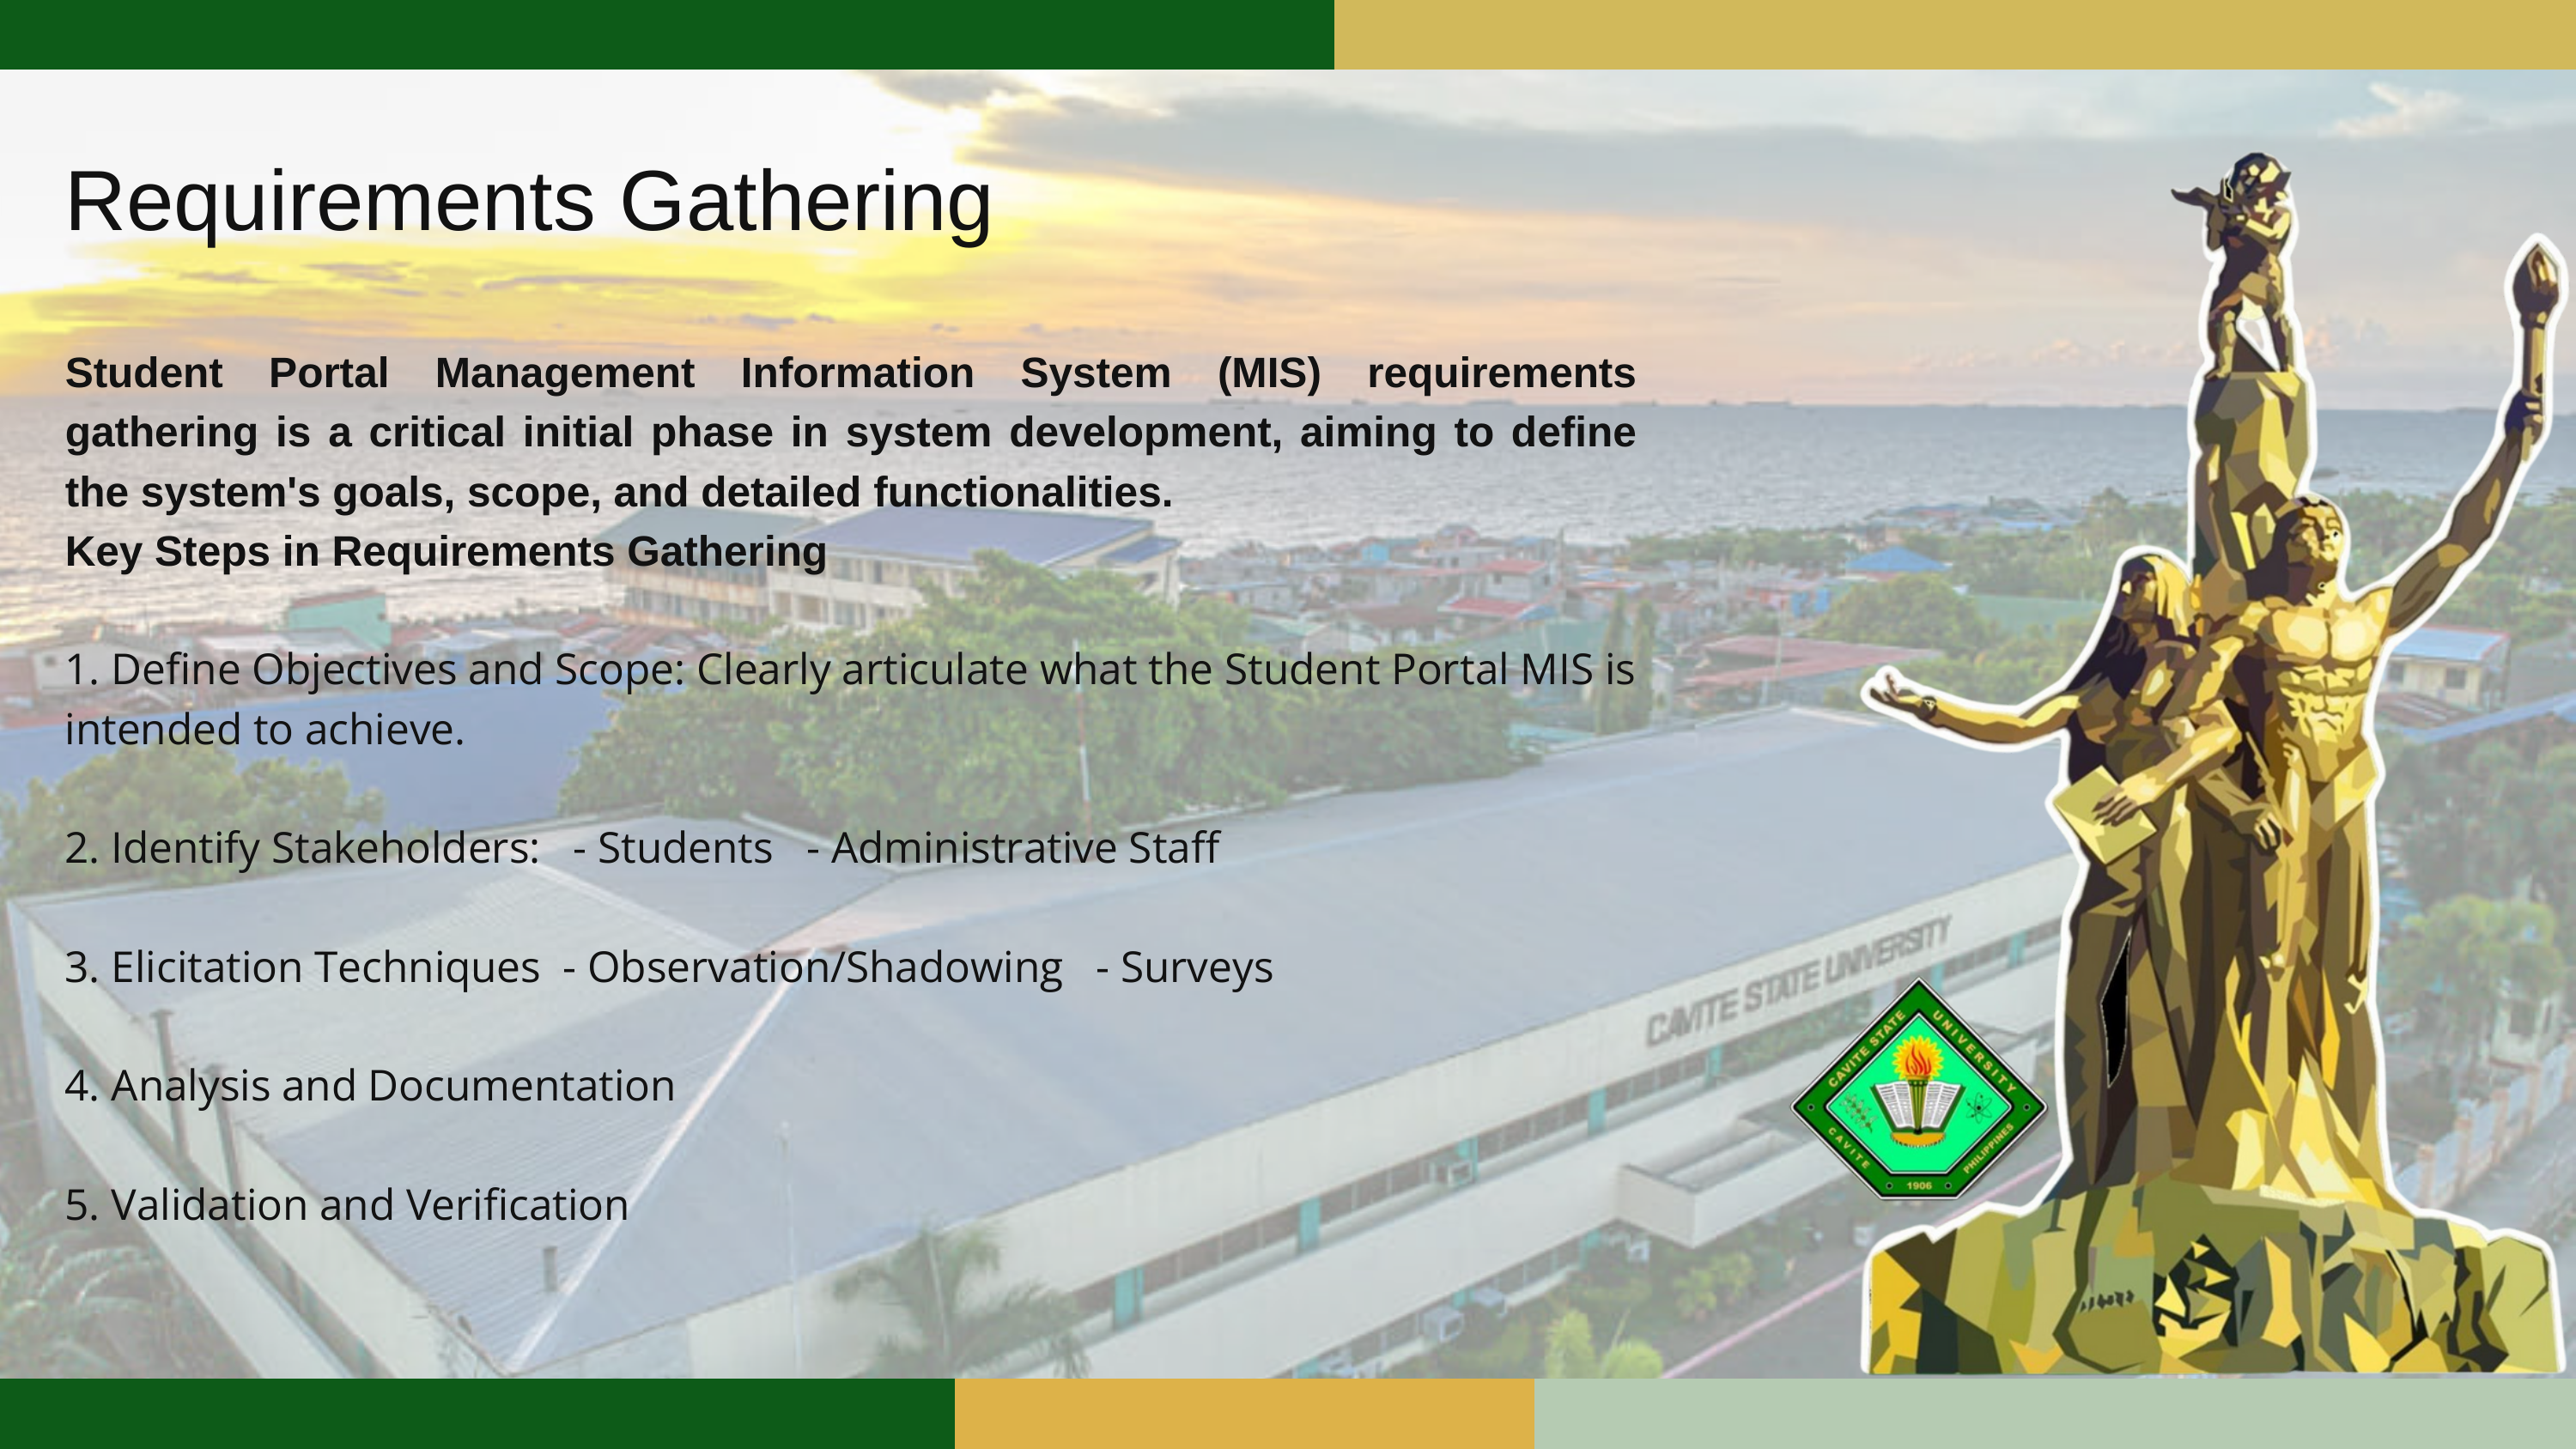

Requirements Gathering
‎Student Portal Management Information System (MIS) requirements gathering is a critical initial phase in system development, aiming to define the system's goals, scope, and detailed functionalities. ‎
‎Key Steps in Requirements Gathering ‎ ‎

1. Define Objectives and Scope: Clearly articulate what the Student Portal MIS is intended to achieve. ‎ ‎

2. Identify Stakeholders: ‎ ‎ - Students ‎ ‎ - Administrative Staff ‎ ‎

‎3. Elicitation Techniques ‎ - Observation/Shadowing  ‎ - Surveys ‎

4. Analysis and Documentation ‎ ‎

5. Validation and Verification